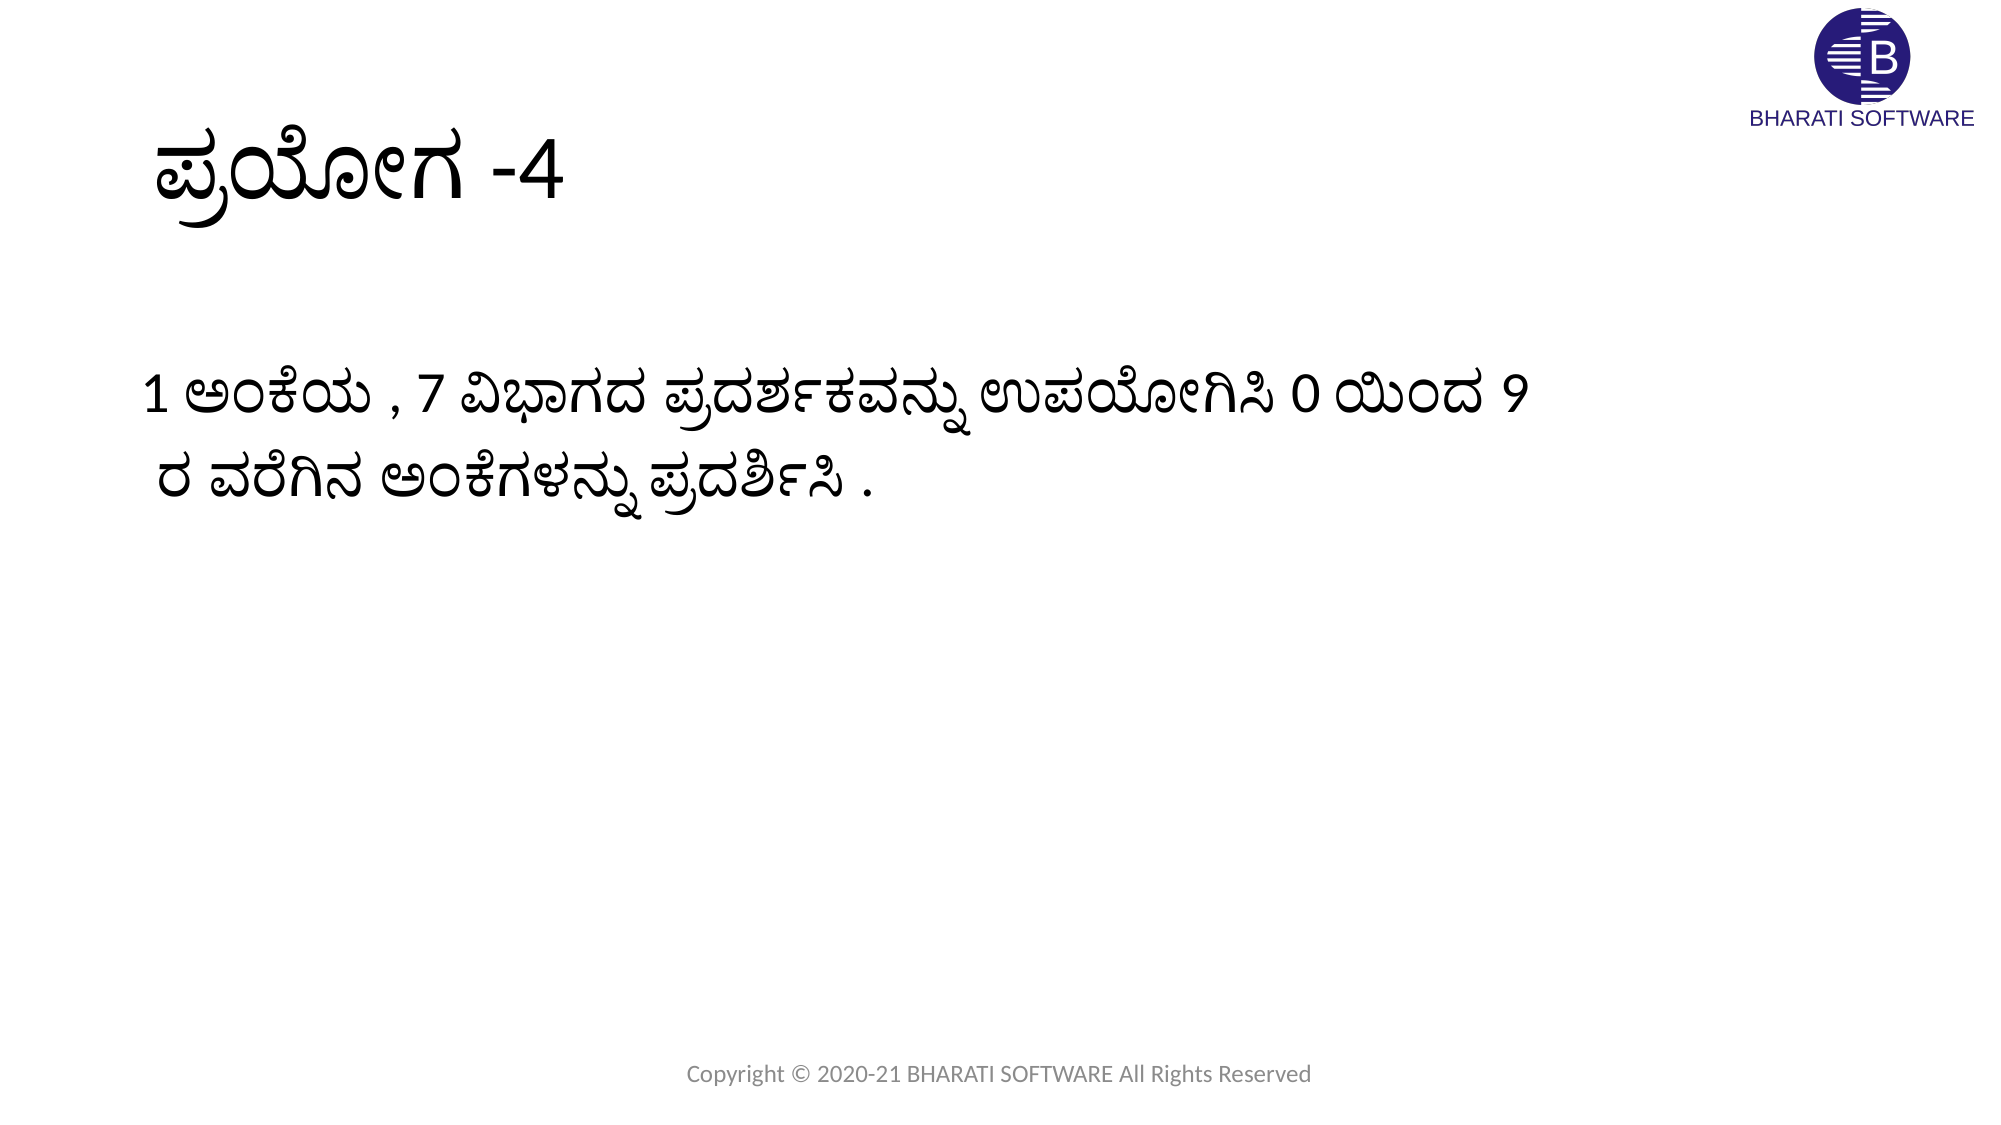

# ಪ್ರಯೋಗ -4

1 ಅಂಕೆಯ , 7 ವಿಭಾಗದ ಪ್ರದರ್ಶಕವನ್ನು ಉಪಯೋಗಿಸಿ 0 ಯಿಂದ 9
 ರ ವರೆಗಿನ ಅಂಕೆಗಳನ್ನು ಪ್ರದರ್ಶಿಸಿ .
Copyright © 2020-21 BHARATI SOFTWARE All Rights Reserved